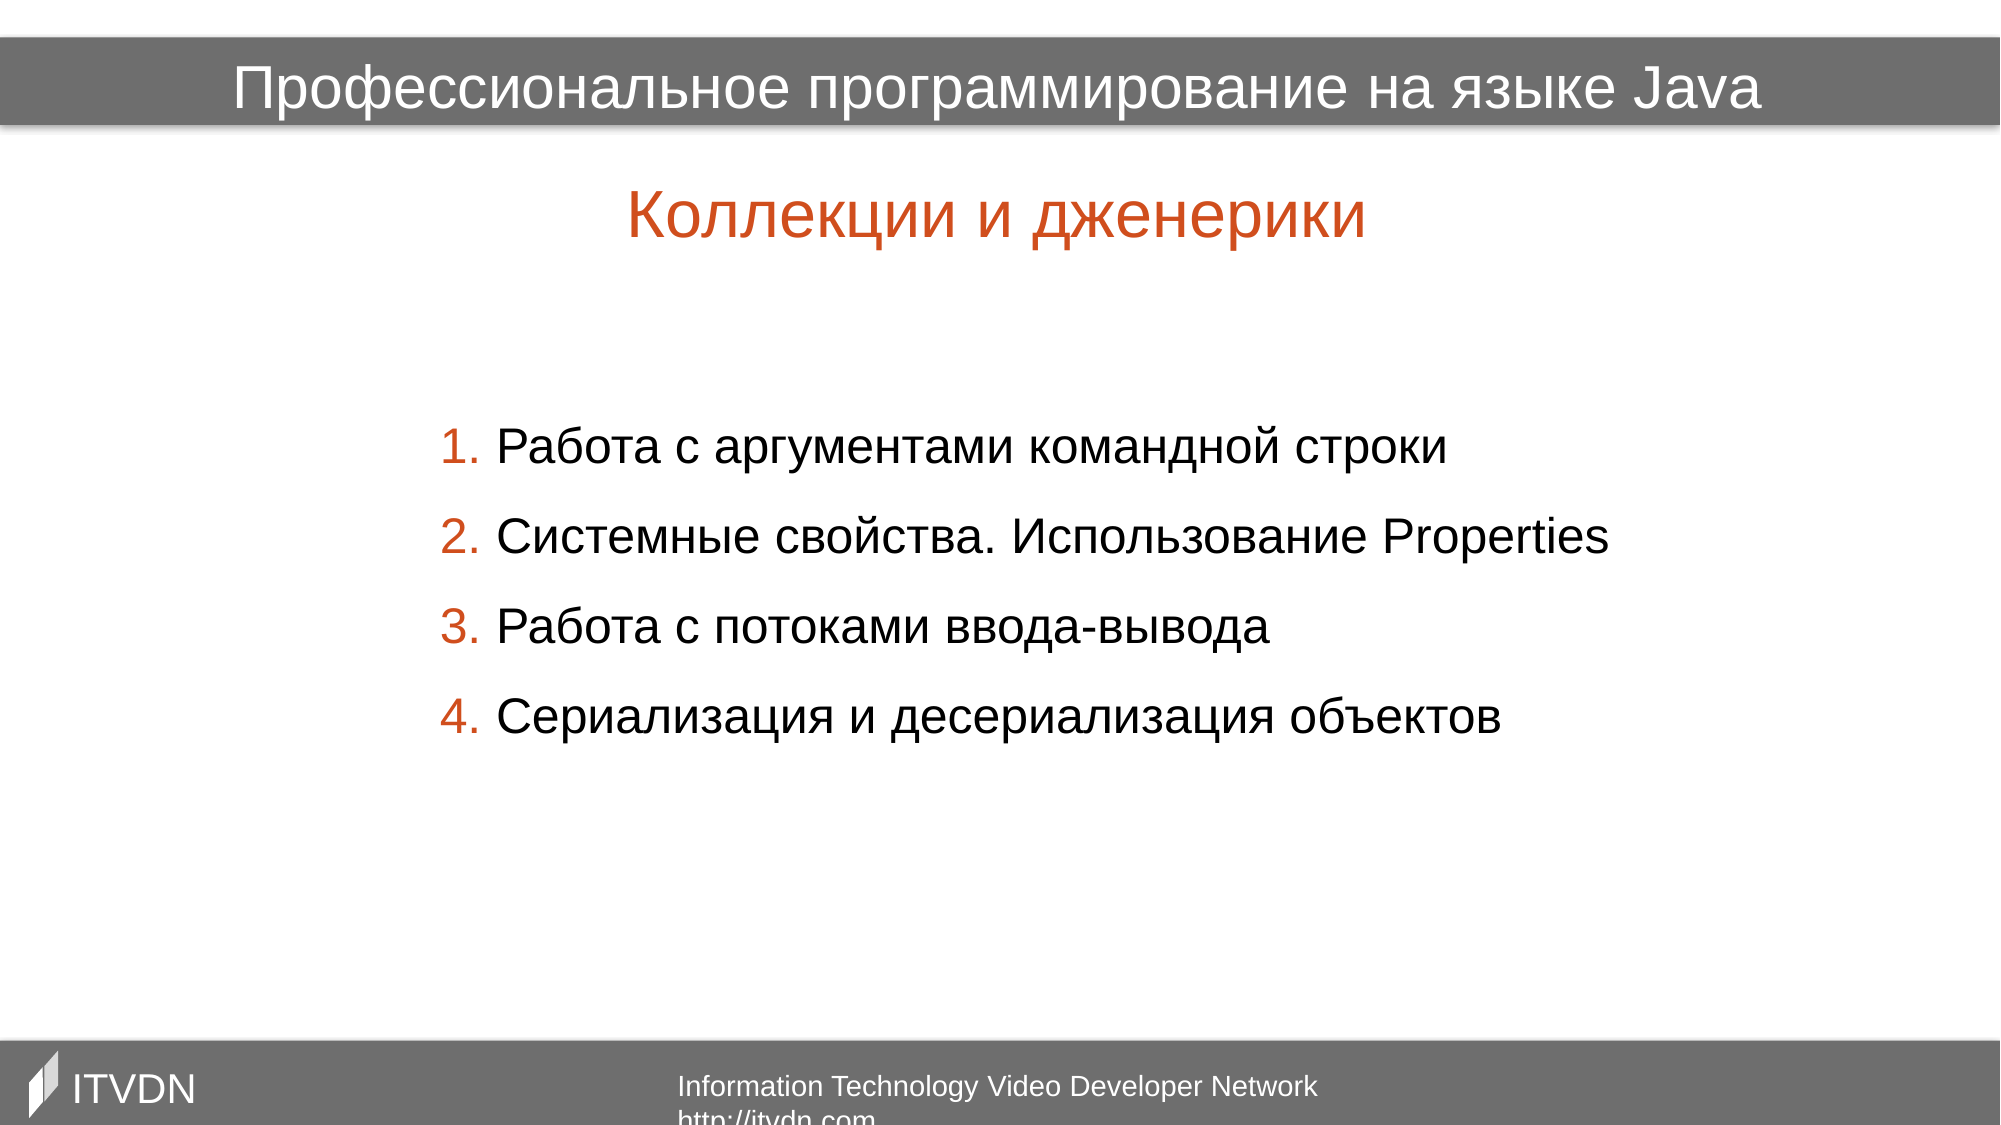

Профессиональное программирование на языке Java
Коллекции и дженерики
Работа с аргументами командной строки
Системные свойства. Использование Properties
Работа с потоками ввода-вывода
Сериализация и десериализация объектов

ITVDN
Information Technology Video Developer Network                                                       http://itvdn.com